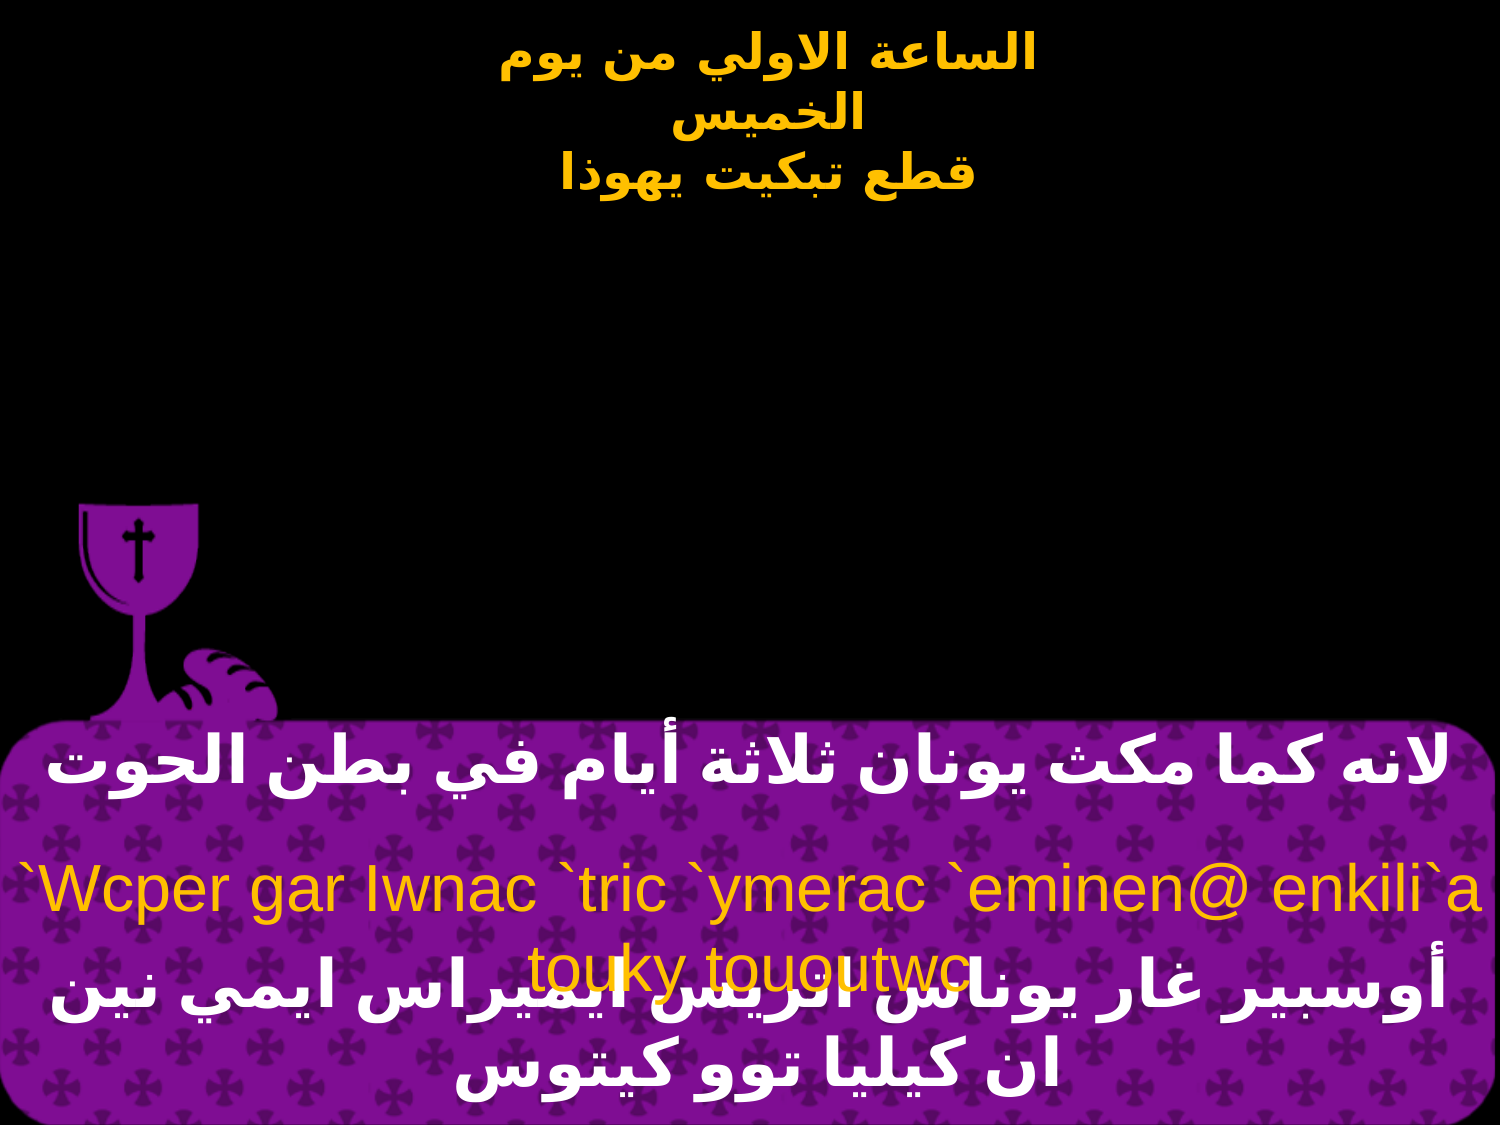

# لانه كما مكث يونان ثلاثة أيام في بطن الحوت
`Wcper gar Iwnac `tric `ymerac `eminen@ enkili`a touky tououtwc
أوسبير غار يوناس اتريس ايميراس ايمي نين ان كيليا توو كيتوس